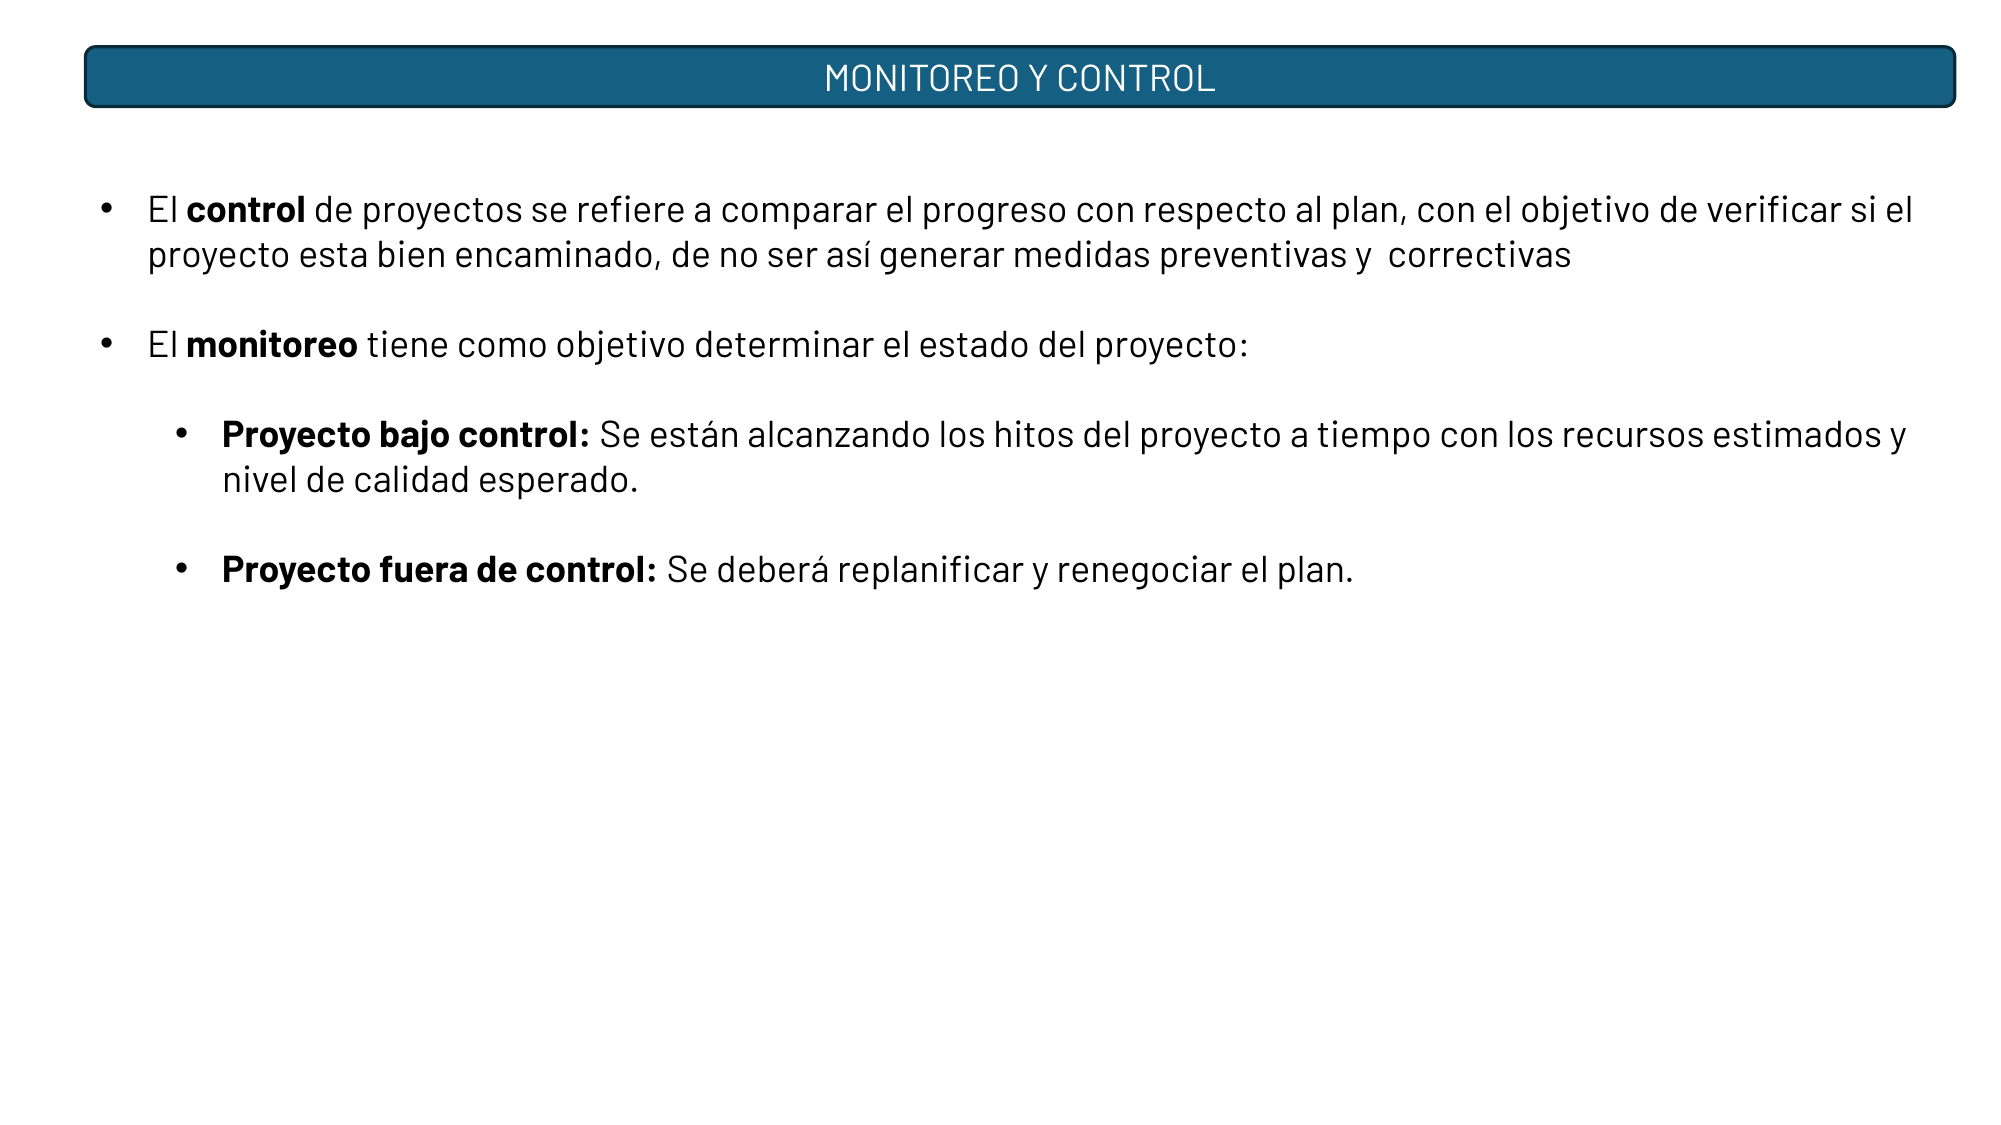

MONITOREO Y CONTROL
El control de proyectos se refiere a comparar el progreso con respecto al plan, con el objetivo de verificar si el proyecto esta bien encaminado, de no ser así generar medidas preventivas y  correctivas

El monitoreo tiene como objetivo determinar el estado del proyecto:

Proyecto bajo control: Se están alcanzando los hitos del proyecto a tiempo con los recursos estimados y nivel de calidad esperado.

Proyecto fuera de control: Se deberá replanificar y renegociar el plan.